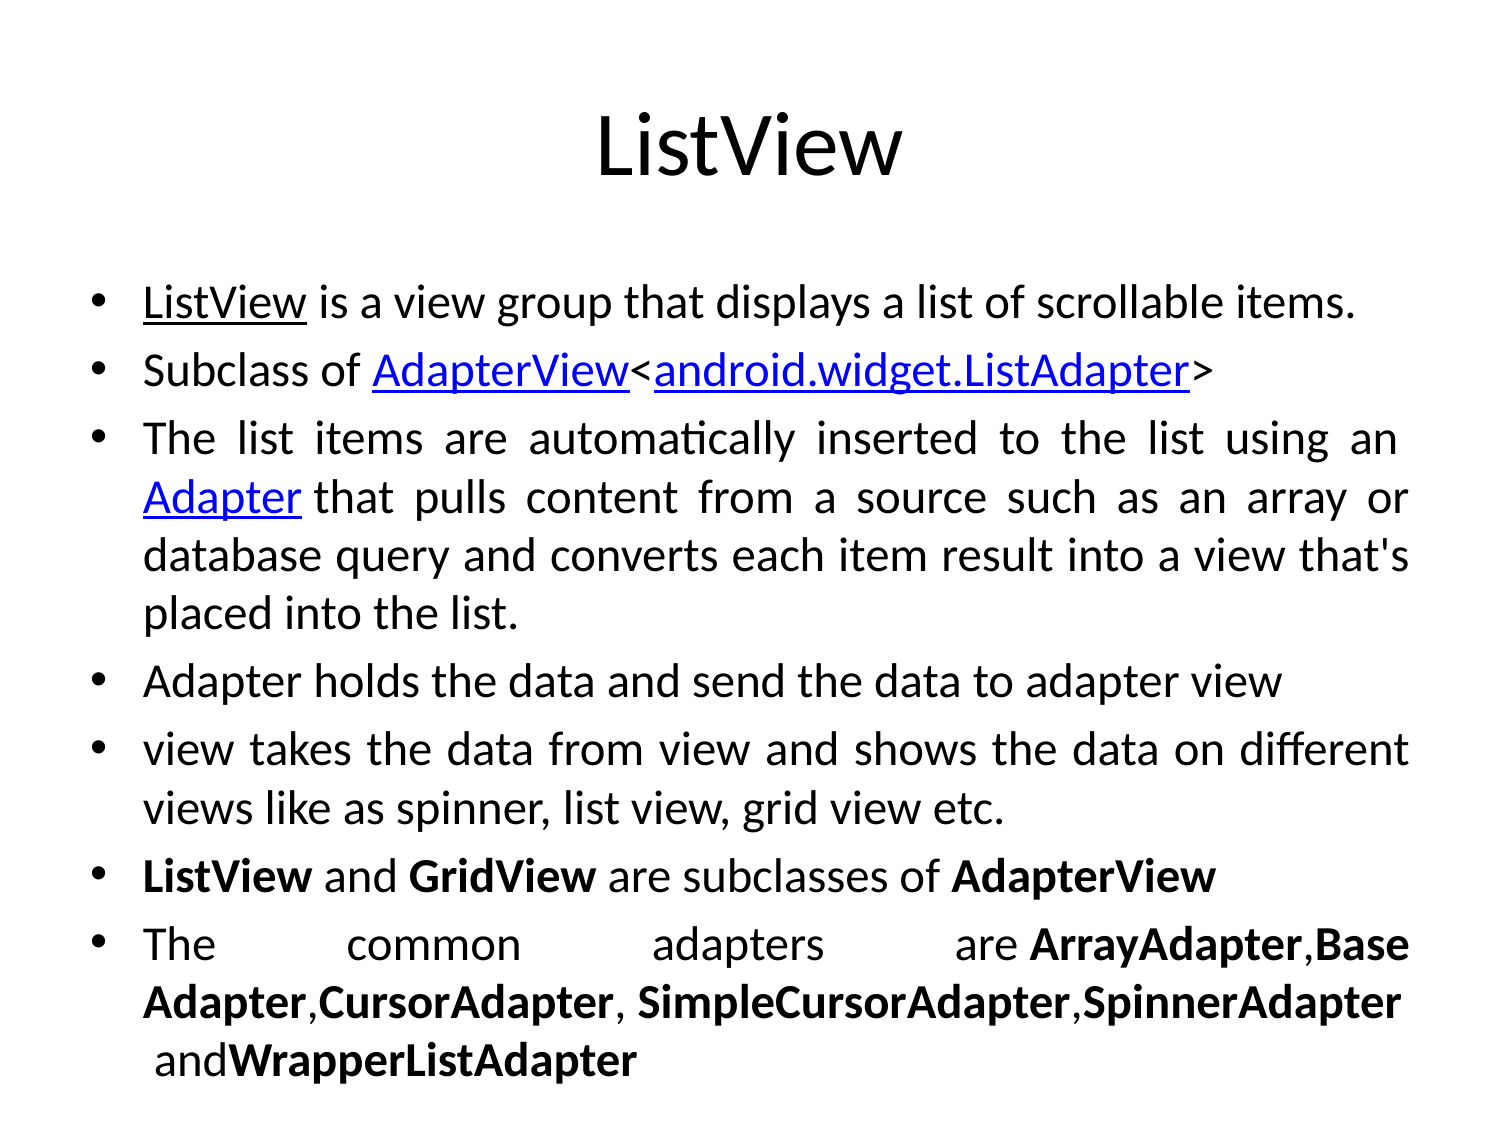

# ListView
ListView is a view group that displays a list of scrollable items.
Subclass of AdapterView<android.widget.ListAdapter>
The list items are automatically inserted to the list using an Adapter that pulls content from a source such as an array or database query and converts each item result into a view that's placed into the list.
Adapter holds the data and send the data to adapter view
view takes the data from view and shows the data on different views like as spinner, list view, grid view etc.
ListView and GridView are subclasses of AdapterView
The common adapters are ArrayAdapter,Base Adapter,CursorAdapter, SimpleCursorAdapter,SpinnerAdapter andWrapperListAdapter